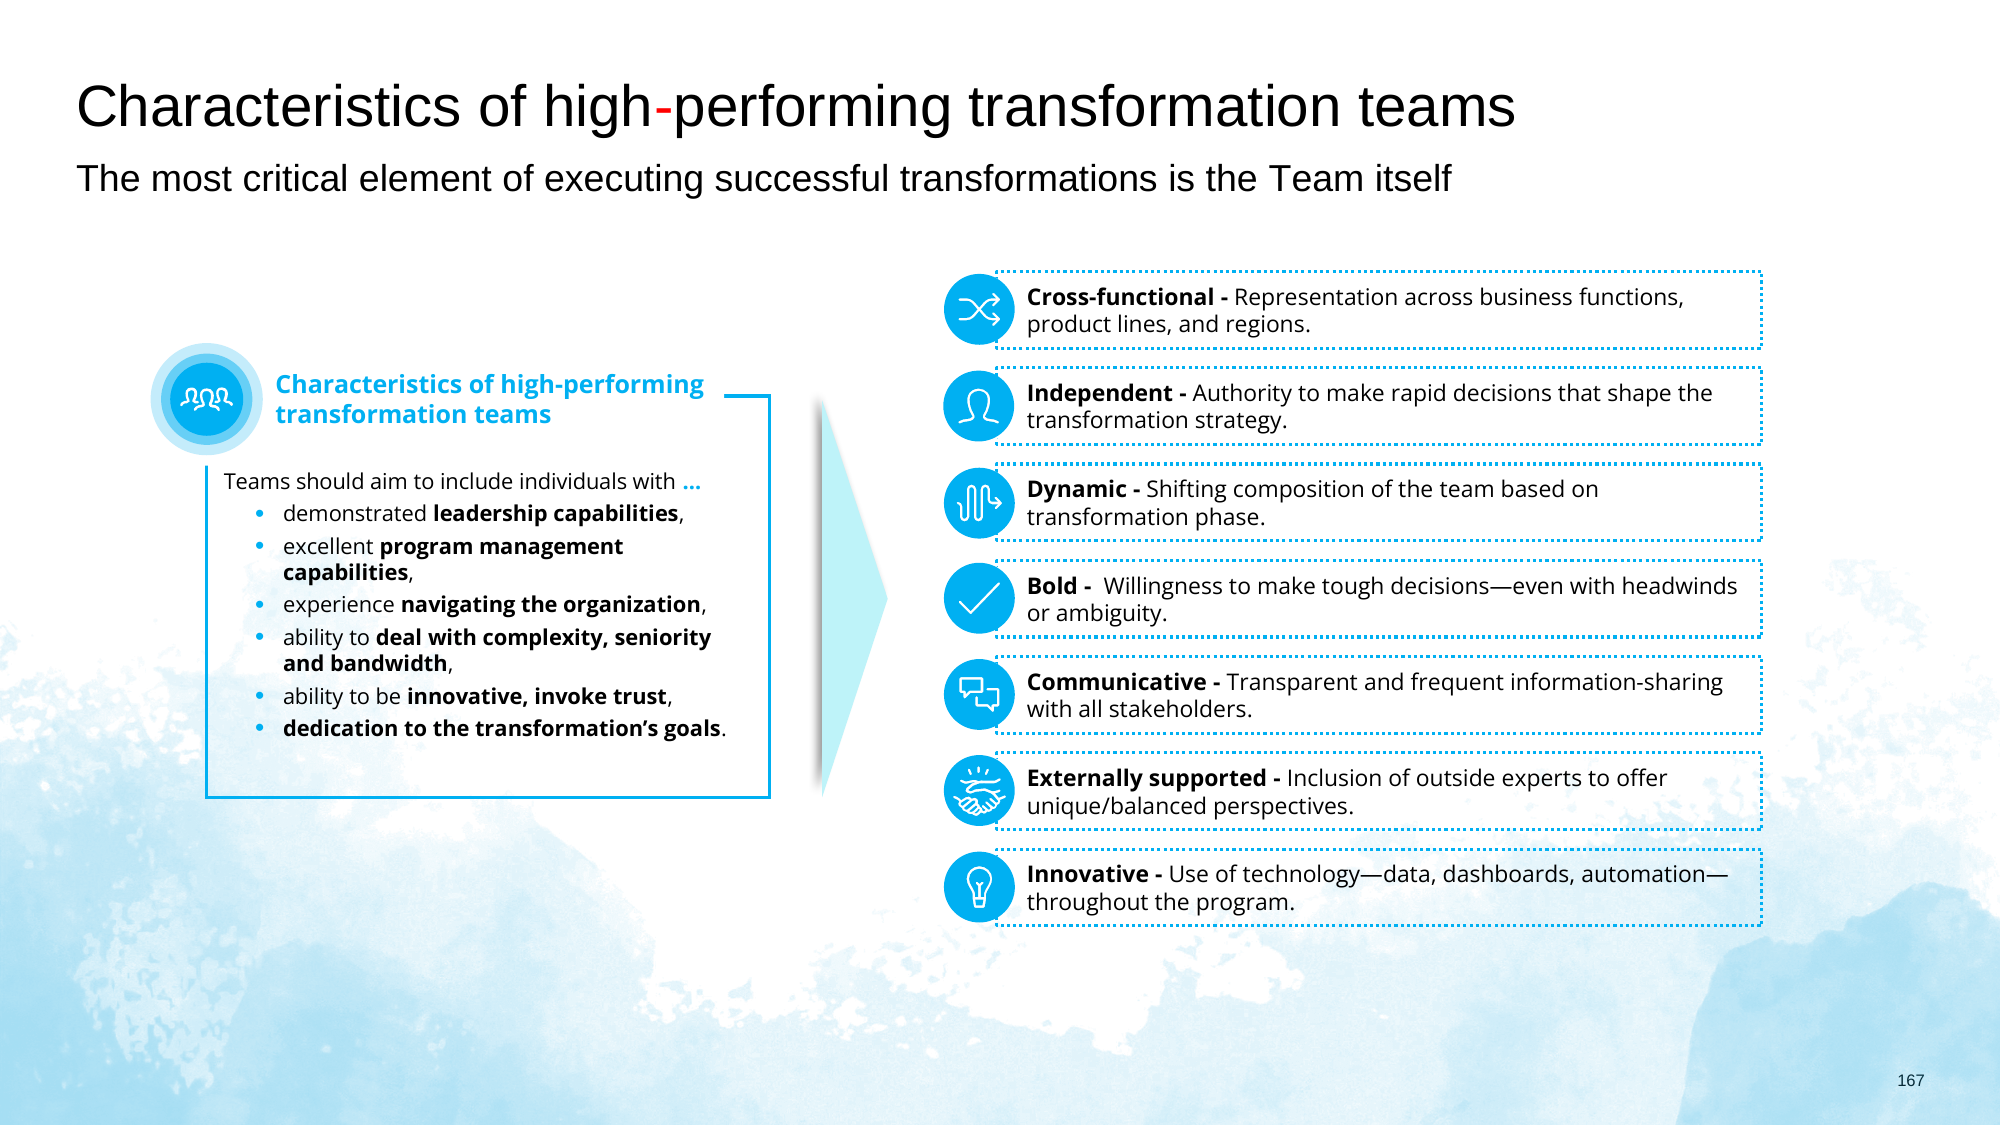

# Characteristics of high-performing transformation teams
The most critical element of executing successful transformations is the Team itself
Cross-functional - Representation across business functions, product lines, and regions.

Independent - Authority to make rapid decisions that shape the transformation strategy.

Dynamic - Shifting composition of the team based on transformation phase.

Bold -  Willingness to make tough decisions—even with headwinds or ambiguity.

Communicative - Transparent and frequent information-sharing with all stakeholders.

Externally supported - Inclusion of outside experts to offer unique/balanced perspectives.

Innovative - Use of technology—data, dashboards, automation—throughout the program.

Characteristics of high-performing transformation teams

Teams should aim to include individuals with …
demonstrated leadership capabilities,
excellent program management capabilities,
experience navigating the organization,
ability to deal with complexity, seniority and bandwidth,
ability to be innovative, invoke trust,
dedication to the transformation’s goals.